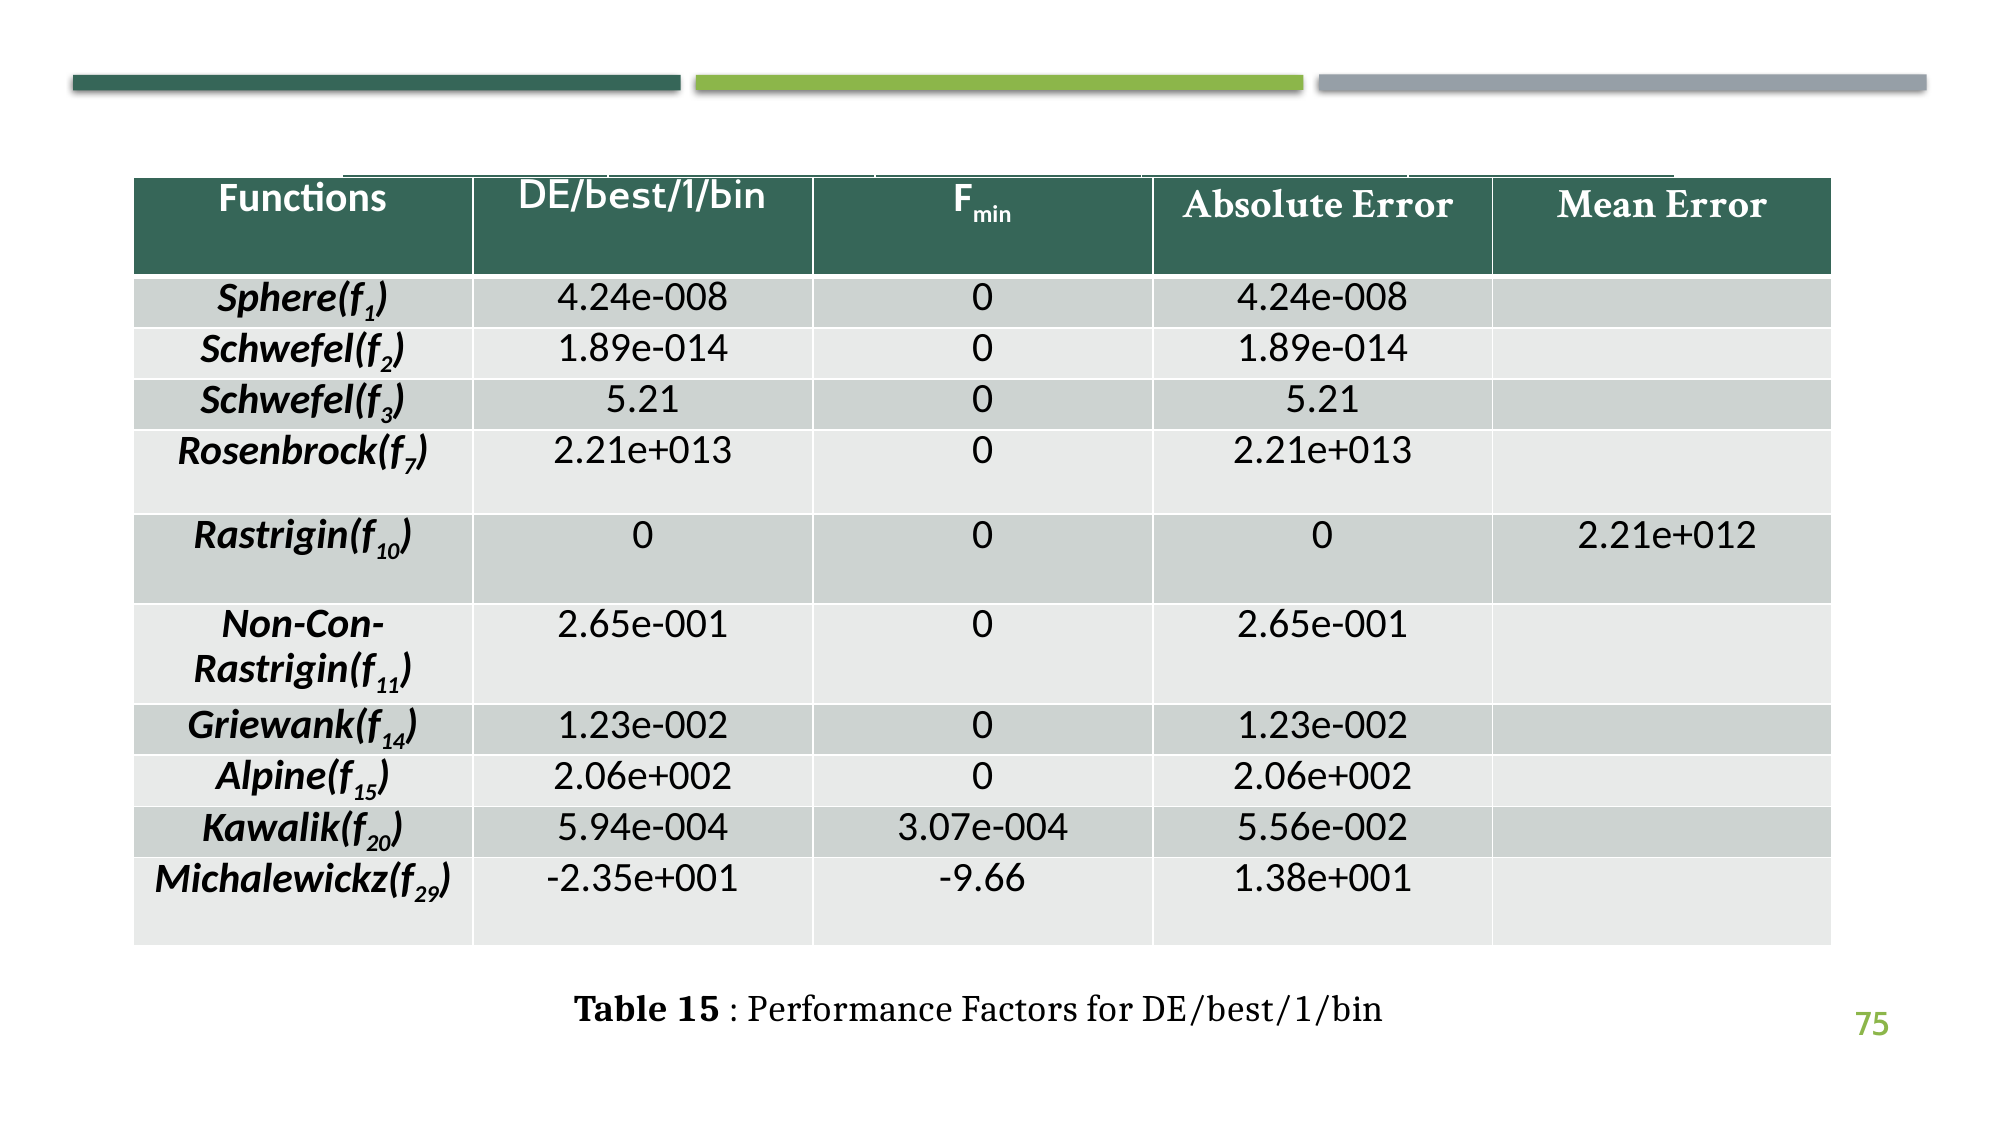

|  |  |  |  |  |
| --- | --- | --- | --- | --- |
|  |  |  |  |  |
|  |  |  |  |  |
|  |  |  |  |  |
|  |  |  |  |  |
|  |  |  |  |  |
|  |  |  |  |  |
|  |  |  |  |  |
|  |  |  |  |  |
|  |  |  |  |  |
|  |  |  |  |  |
| Functions | DE/best/1/bin | Fmin | Absolute Error | Mean Error |
| --- | --- | --- | --- | --- |
| Sphere(f1) | 4.24e-008 | 0 | 4.24e-008 |  |
| Schwefel(f2) | 1.89e-014 | 0 | 1.89e-014 |  |
| Schwefel(f3) | 5.21 | 0 | 5.21 |  |
| Rosenbrock(f7) | 2.21e+013 | 0 | 2.21e+013 |  |
| Rastrigin(f10) | 0 | 0 | 0 | 2.21e+012 |
| Non-Con-Rastrigin(f11) | 2.65e-001 | 0 | 2.65e-001 |  |
| Griewank(f14) | 1.23e-002 | 0 | 1.23e-002 |  |
| Alpine(f15) | 2.06e+002 | 0 | 2.06e+002 |  |
| Kawalik(f20) | 5.94e-004 | 3.07e-004 | 5.56e-002 |  |
| Michalewickz(f29) | -2.35e+001 | -9.66 | 1.38e+001 |  |
Table 15 : Performance Factors for DE/best/1/bin
75